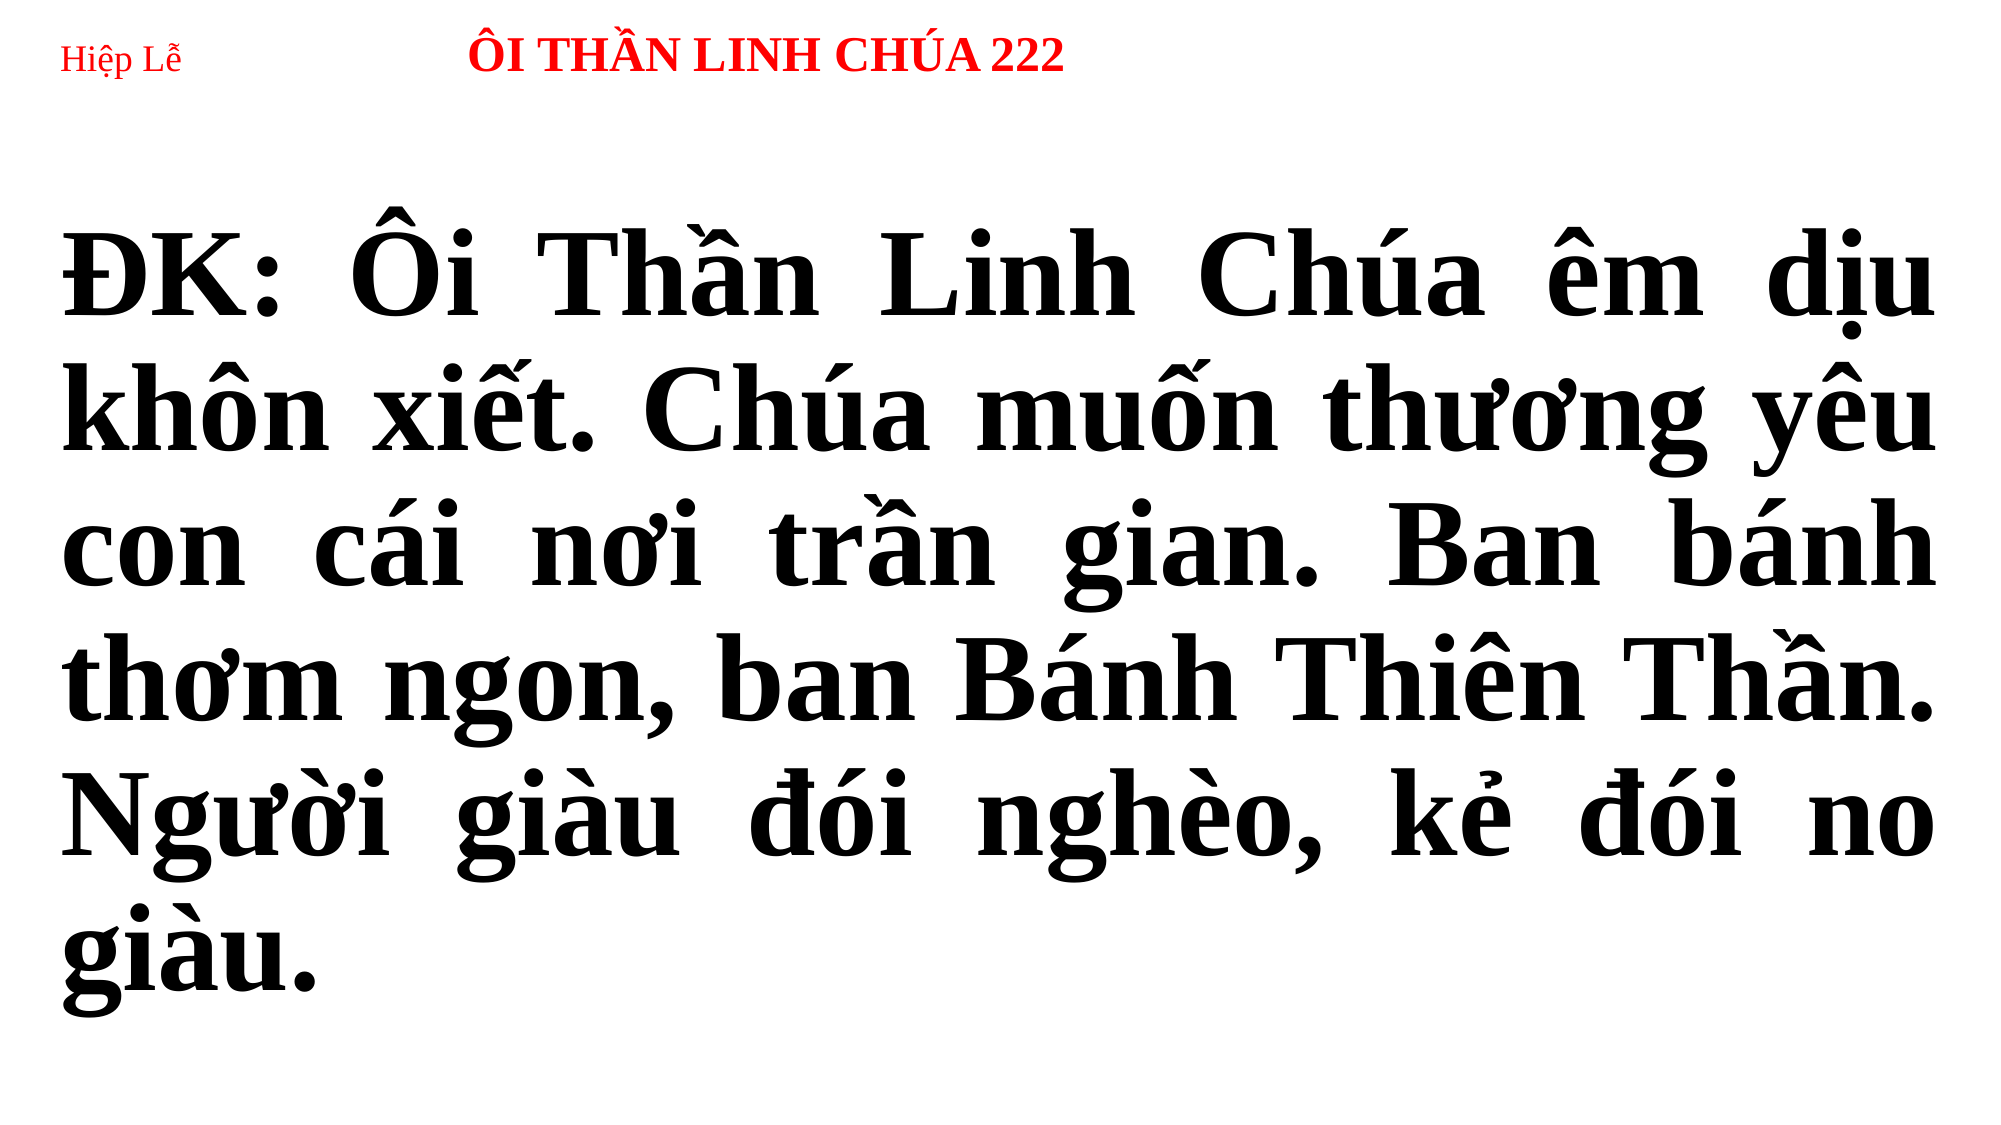

# Hiệp Lễ                              ÔI THẦN LINH CHÚA 222
ĐK: Ôi Thần Linh Chúa êm dịu khôn xiết. Chúa muốn thương yêu con cái nơi trần gian. Ban bánh thơm ngon, ban Bánh Thiên Thần. Người giàu đói nghèo, kẻ đói no giàu.